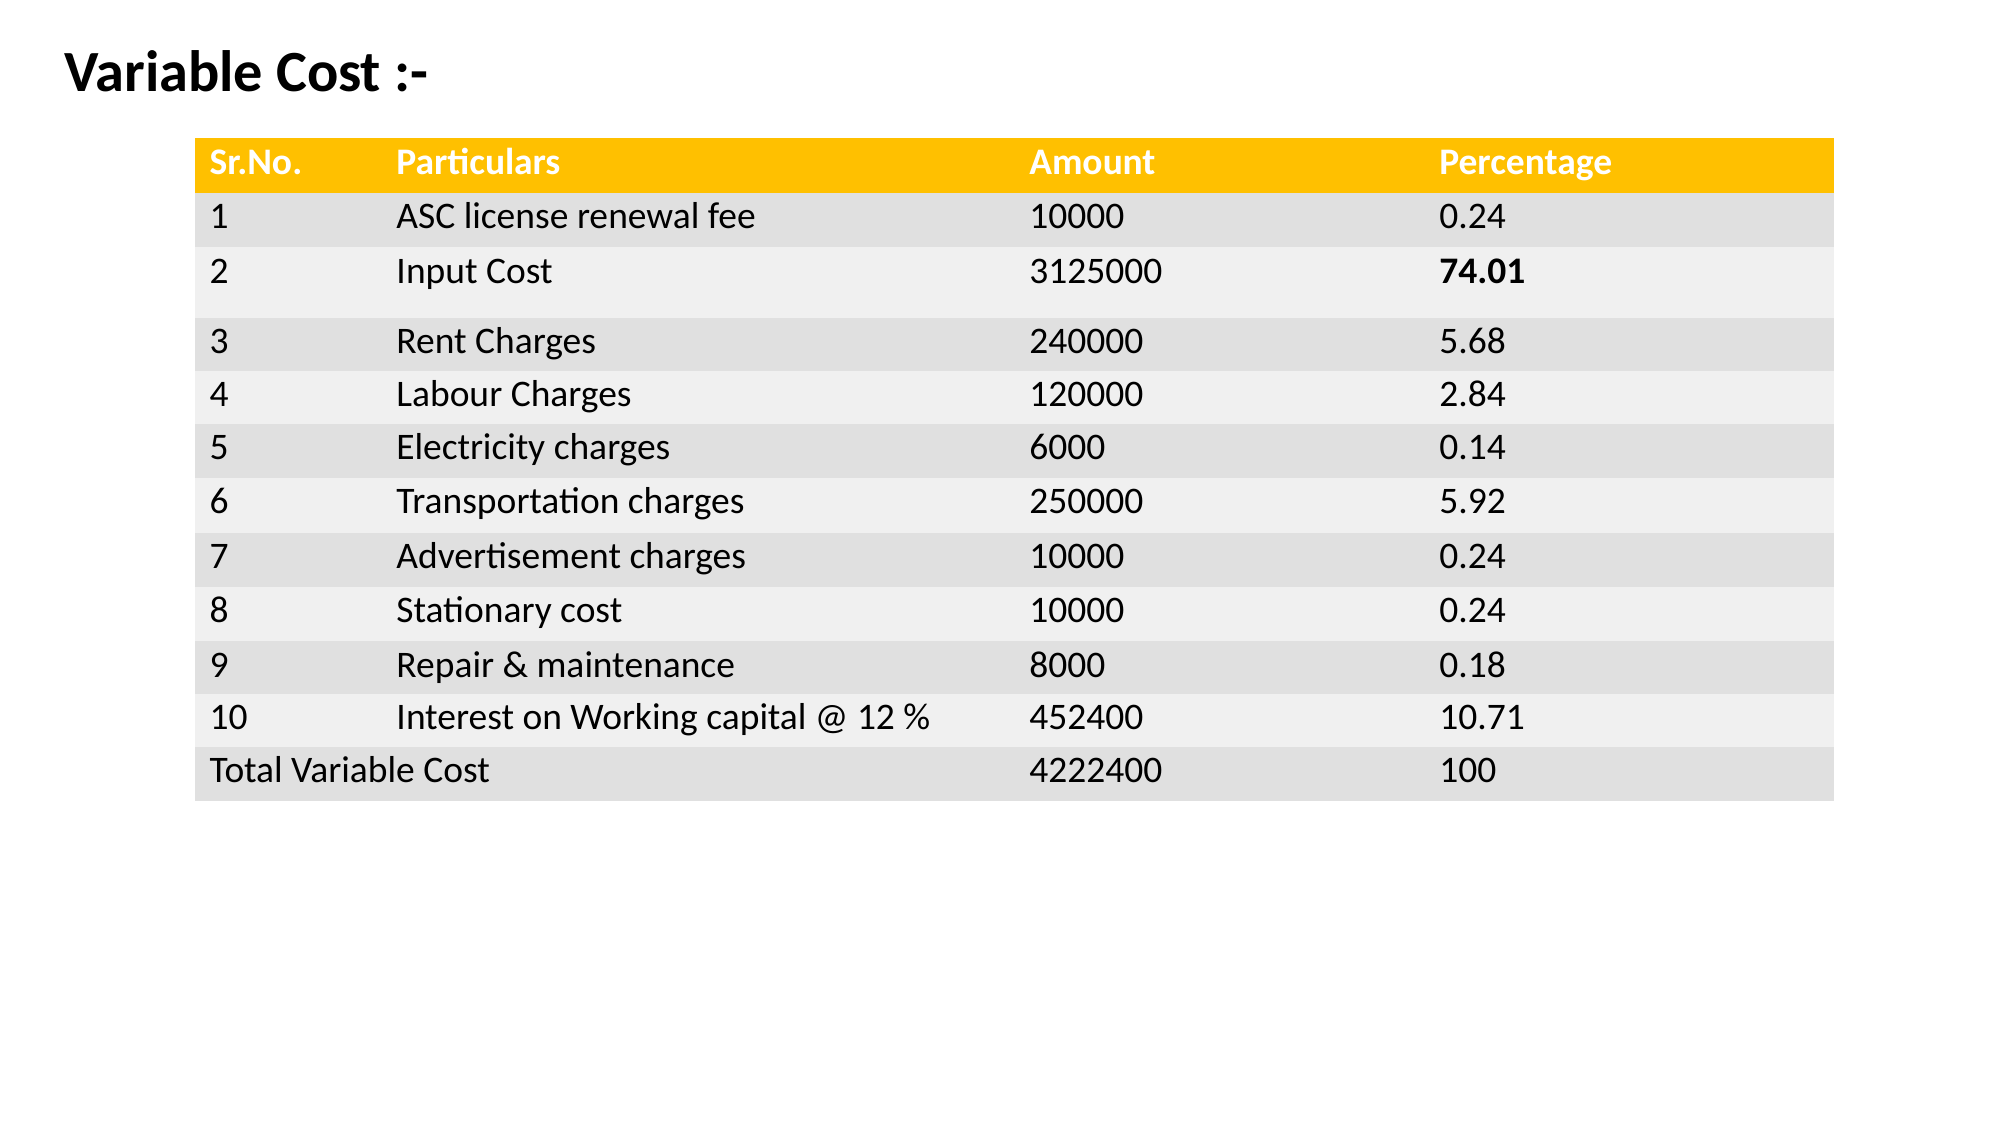

Variable Cost :-
| Sr.No. | Particulars | Amount | Percentage |
| --- | --- | --- | --- |
| 1 | ASC license renewal fee | 10000 | 0.24 |
| 2 | Input Cost | 3125000 | 74.01 |
| 3 | Rent Charges | 240000 | 5.68 |
| 4 | Labour Charges | 120000 | 2.84 |
| 5 | Electricity charges | 6000 | 0.14 |
| 6 | Transportation charges | 250000 | 5.92 |
| 7 | Advertisement charges | 10000 | 0.24 |
| 8 | Stationary cost | 10000 | 0.24 |
| 9 | Repair & maintenance | 8000 | 0.18 |
| 10 | Interest on Working capital @ 12 % | 452400 | 10.71 |
| Total Variable Cost |  | 4222400 | 100 |